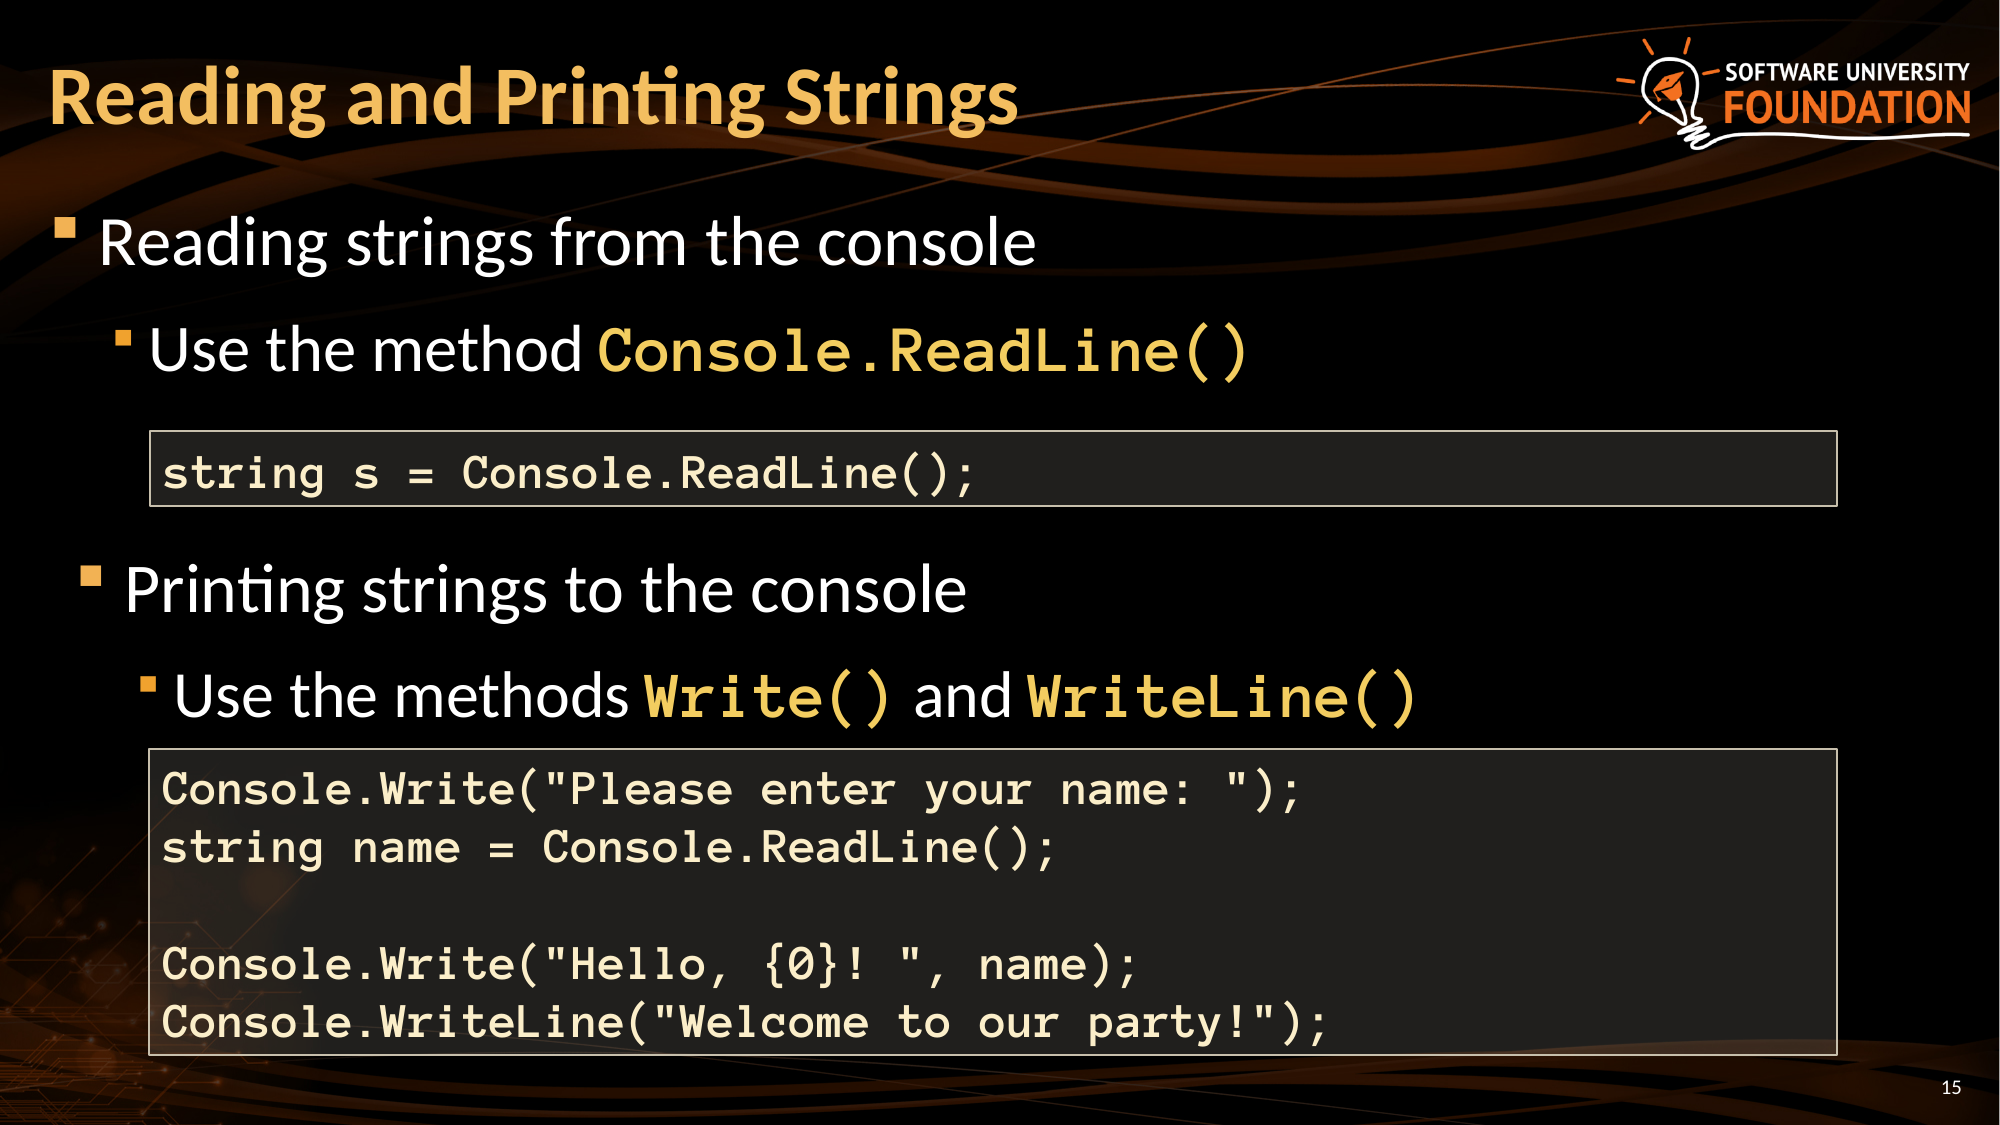

# Reading and Printing Strings
Reading strings from the console
Use the method Console.ReadLine()
string s = Console.ReadLine();
Printing strings to the console
Use the methods Write() and WriteLine()
Console.Write("Please enter your name: ");
string name = Console.ReadLine();

Console.Write("Hello, {0}! ", name);
Console.WriteLine("Welcome to our party!");
15